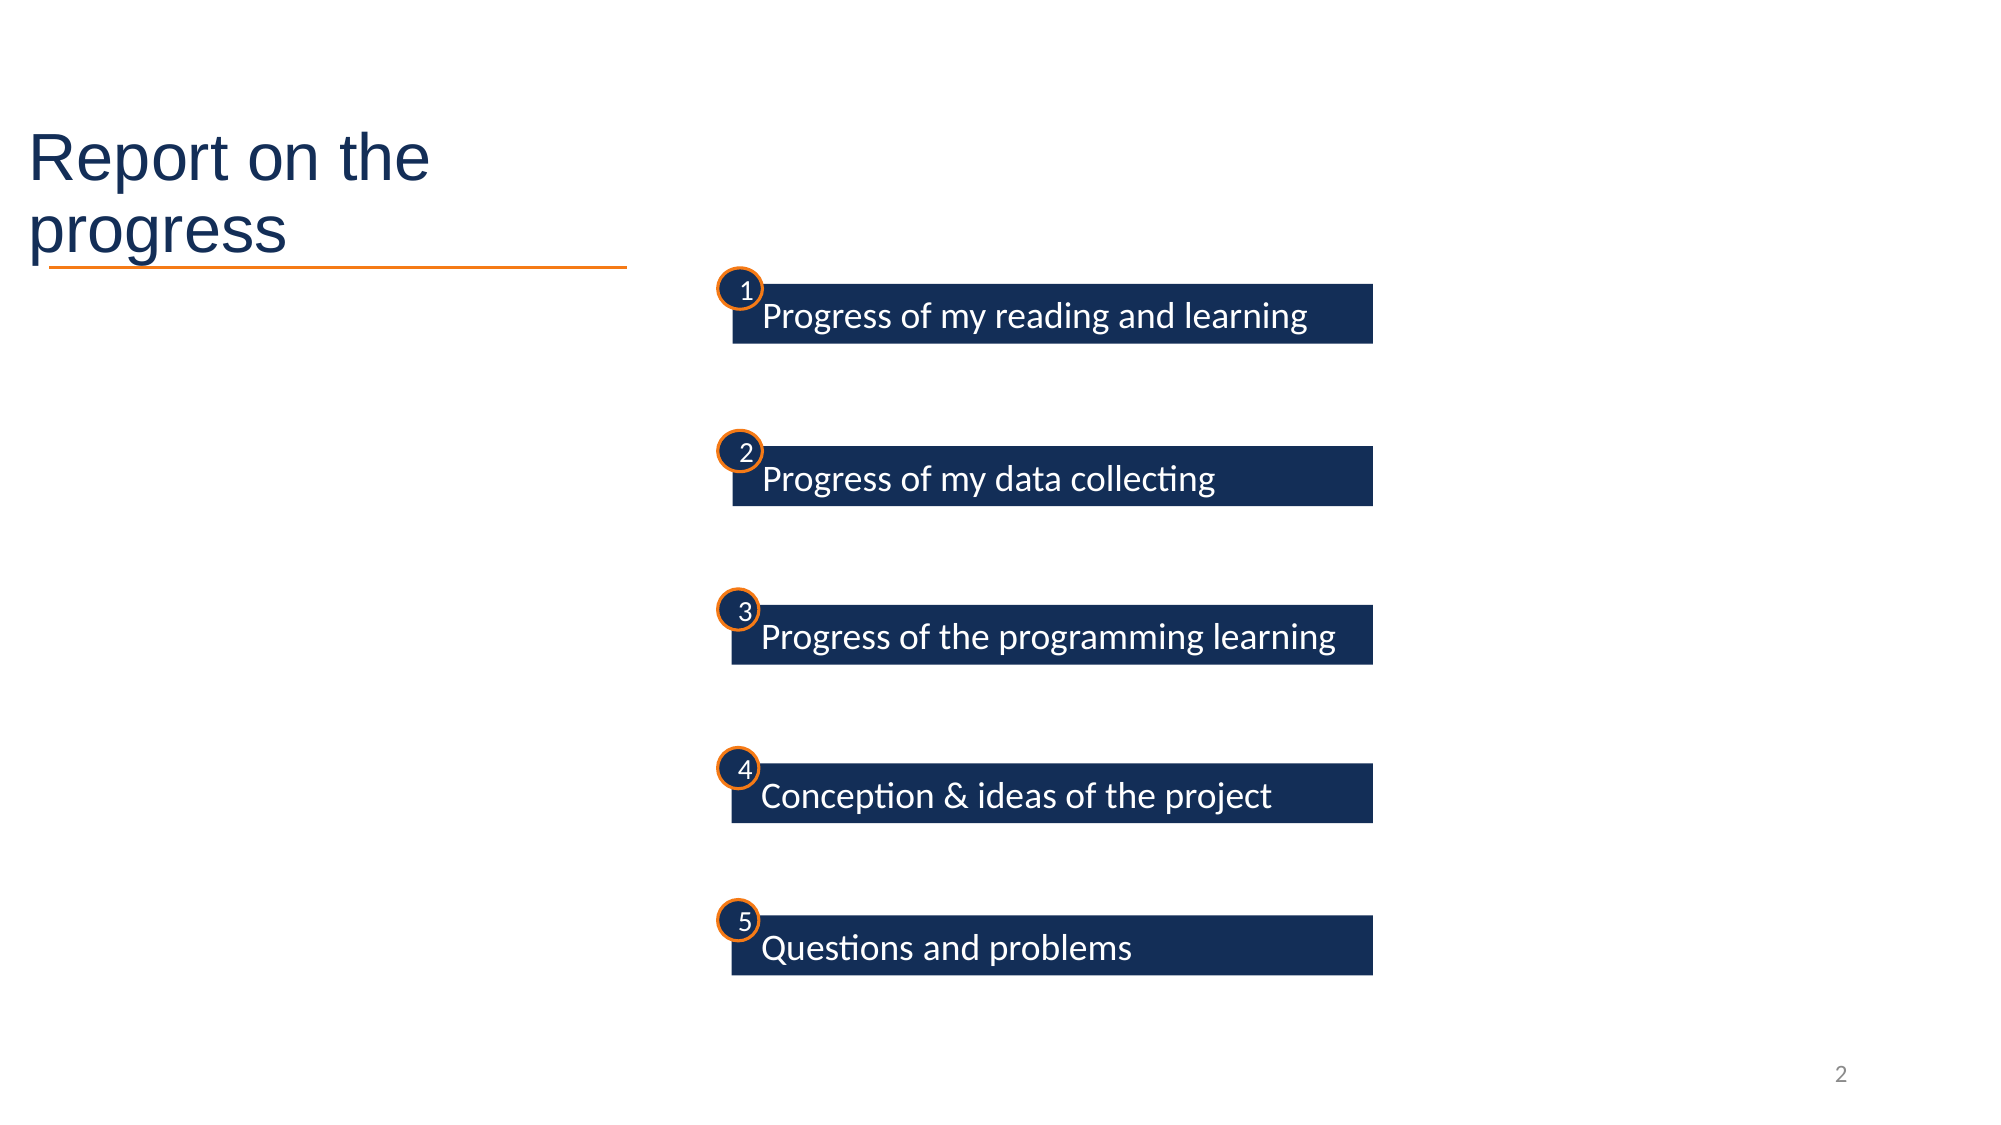

Report on the progress
1
Progress of my reading and learning
2
Progress of my data collecting
3
Progress of the programming learning
4
Conception & ideas of the project
5
Questions and problems
2